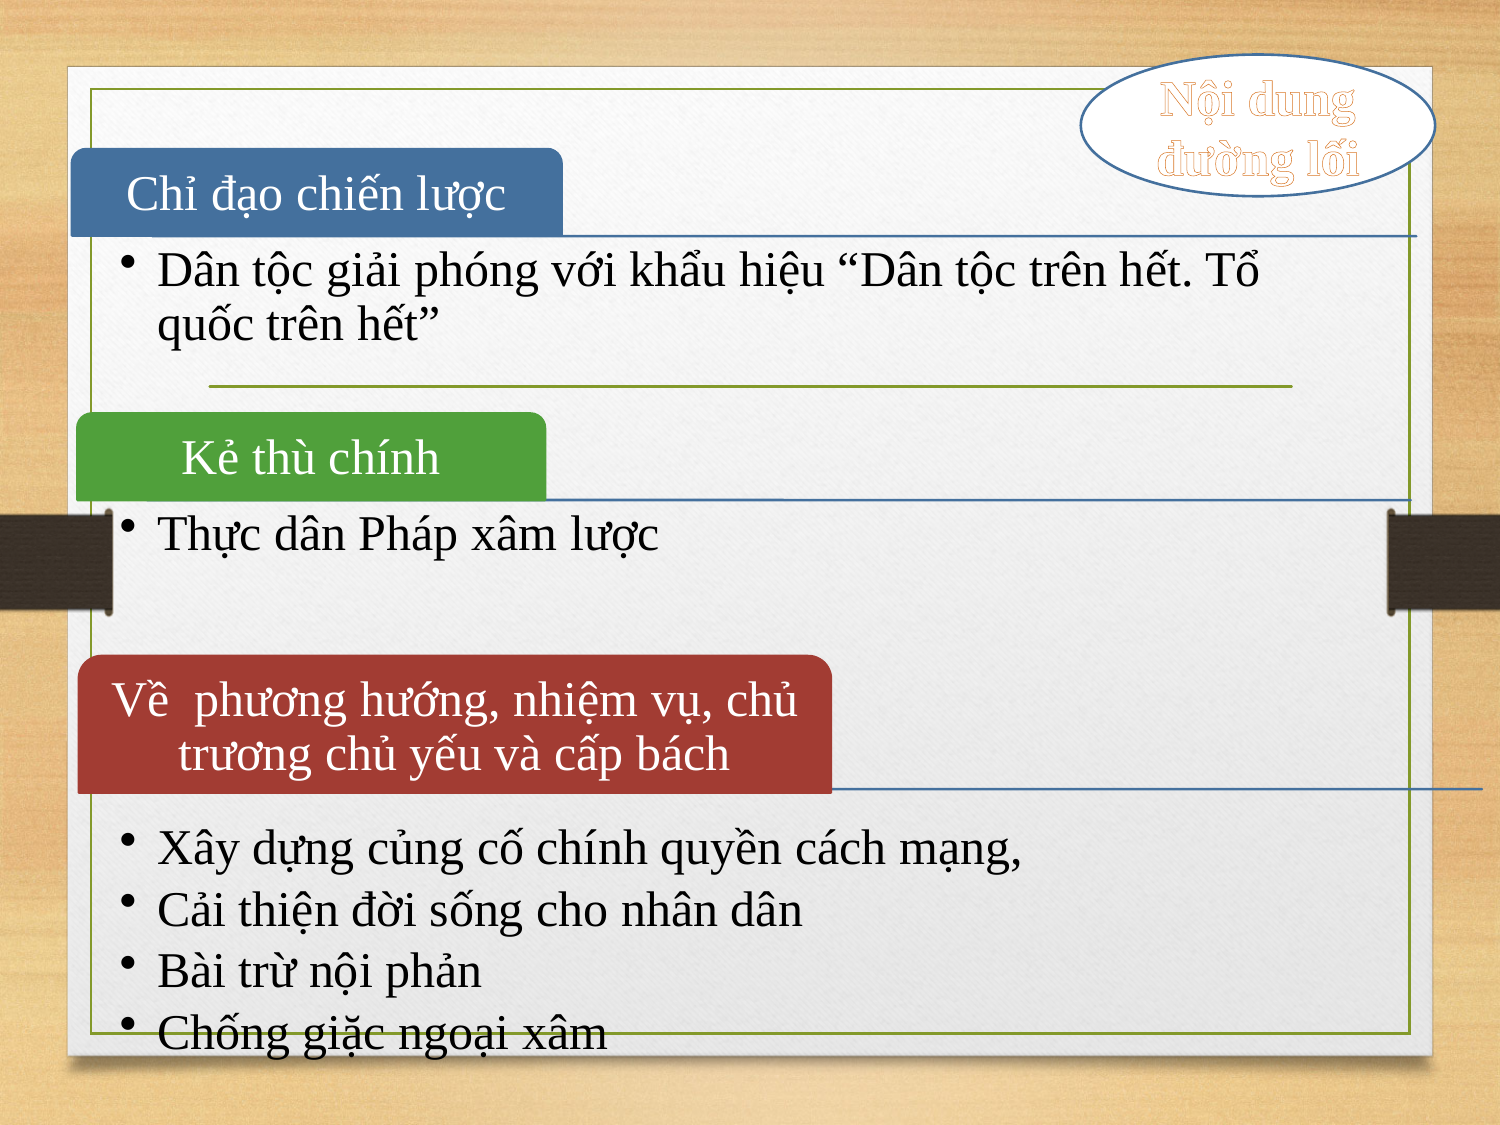

Nội dung đường lối

Chỉ đạo chiến lược
Dân tộc giải phóng với khẩu hiệu “Dân tộc trên hết. Tổ quốc trên hết”

Kẻ thù chính
Thực dân Pháp xâm lược

Về  phương hướng, nhiệm vụ, chủ trương chủ yếu và cấp bách
Xây dựng củng cố chính quyền cách mạng,
Cải thiện đời sống cho nhân dân
Bài trừ nội phản
Chống giặc ngoại xâm